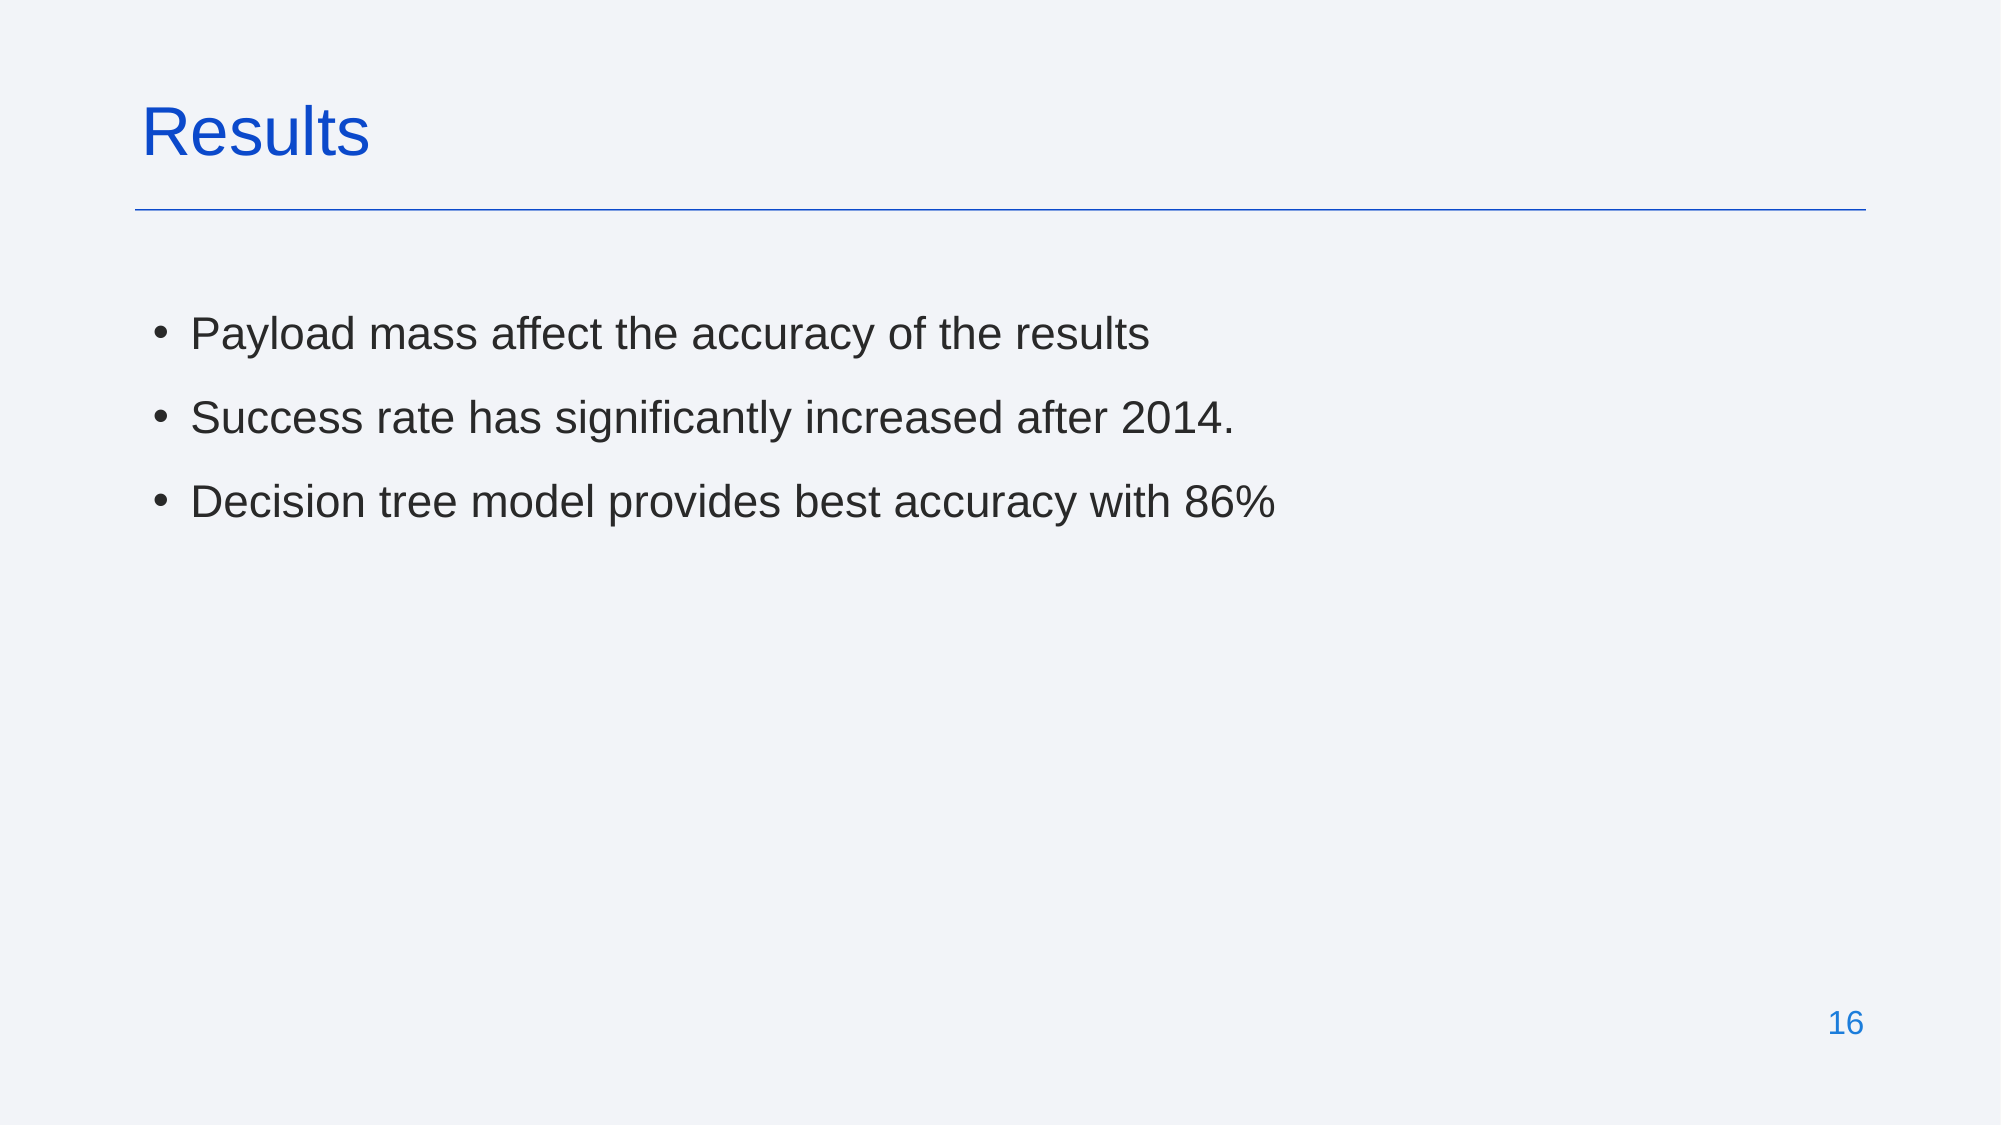

Results
Payload mass affect the accuracy of the results
Success rate has significantly increased after 2014.
Decision tree model provides best accuracy with 86%

16